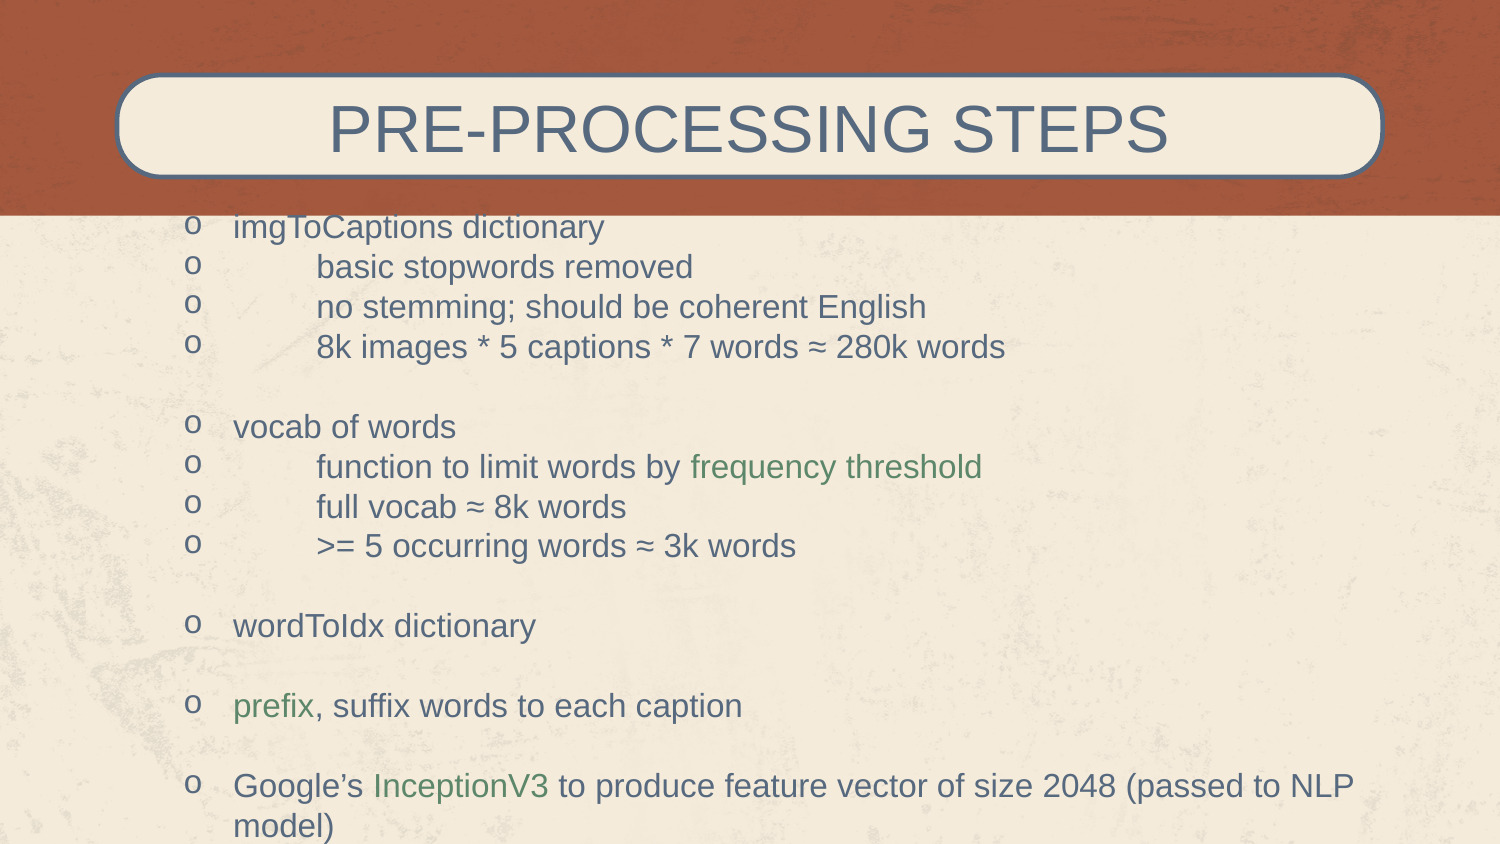

# PRE-PROCESSING STEPS
imgToCaptions dictionary
         basic stopwords removed
         no stemming; should be coherent English
         8k images * 5 captions * 7 words ≈ 280k words

vocab of words
         function to limit words by frequency threshold
         full vocab ≈ 8k words
         >= 5 occurring words ≈ 3k words

wordToIdx dictionary

prefix, suffix words to each caption

Google’s InceptionV3 to produce feature vector of size 2048 (passed to NLP model)